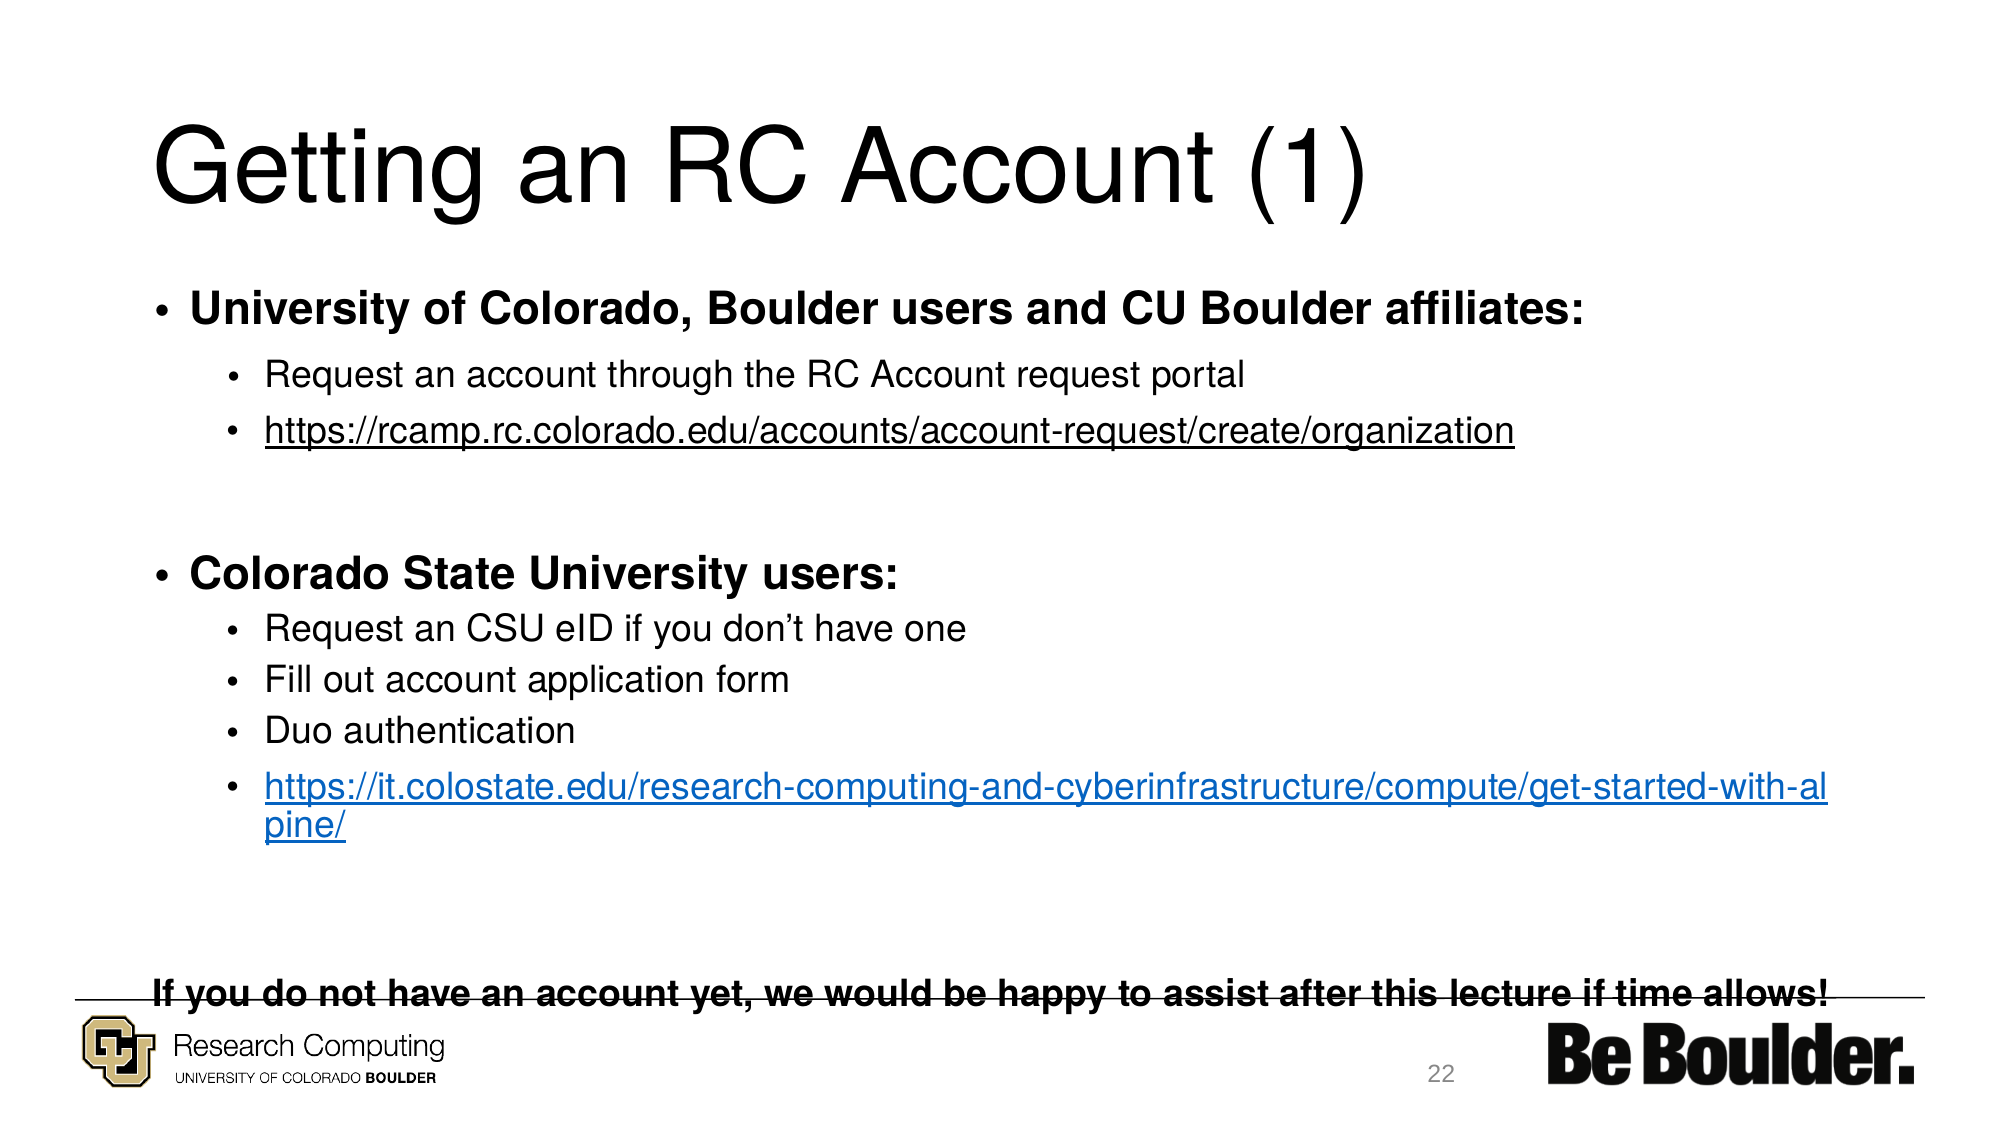

# Getting an RC Account (1)
University of Colorado, Boulder users and CU Boulder affiliates:
Request an account through the RC Account request portal
https://rcamp.rc.colorado.edu/accounts/account-request/create/organization

Colorado State University users:
Request an CSU eID if you don’t have one
Fill out account application form
Duo authentication
https://it.colostate.edu/research-computing-and-cyberinfrastructure/compute/get-started-with-alpine/

If you do not have an account yet, we would be happy to assist after this lecture if time allows!
22